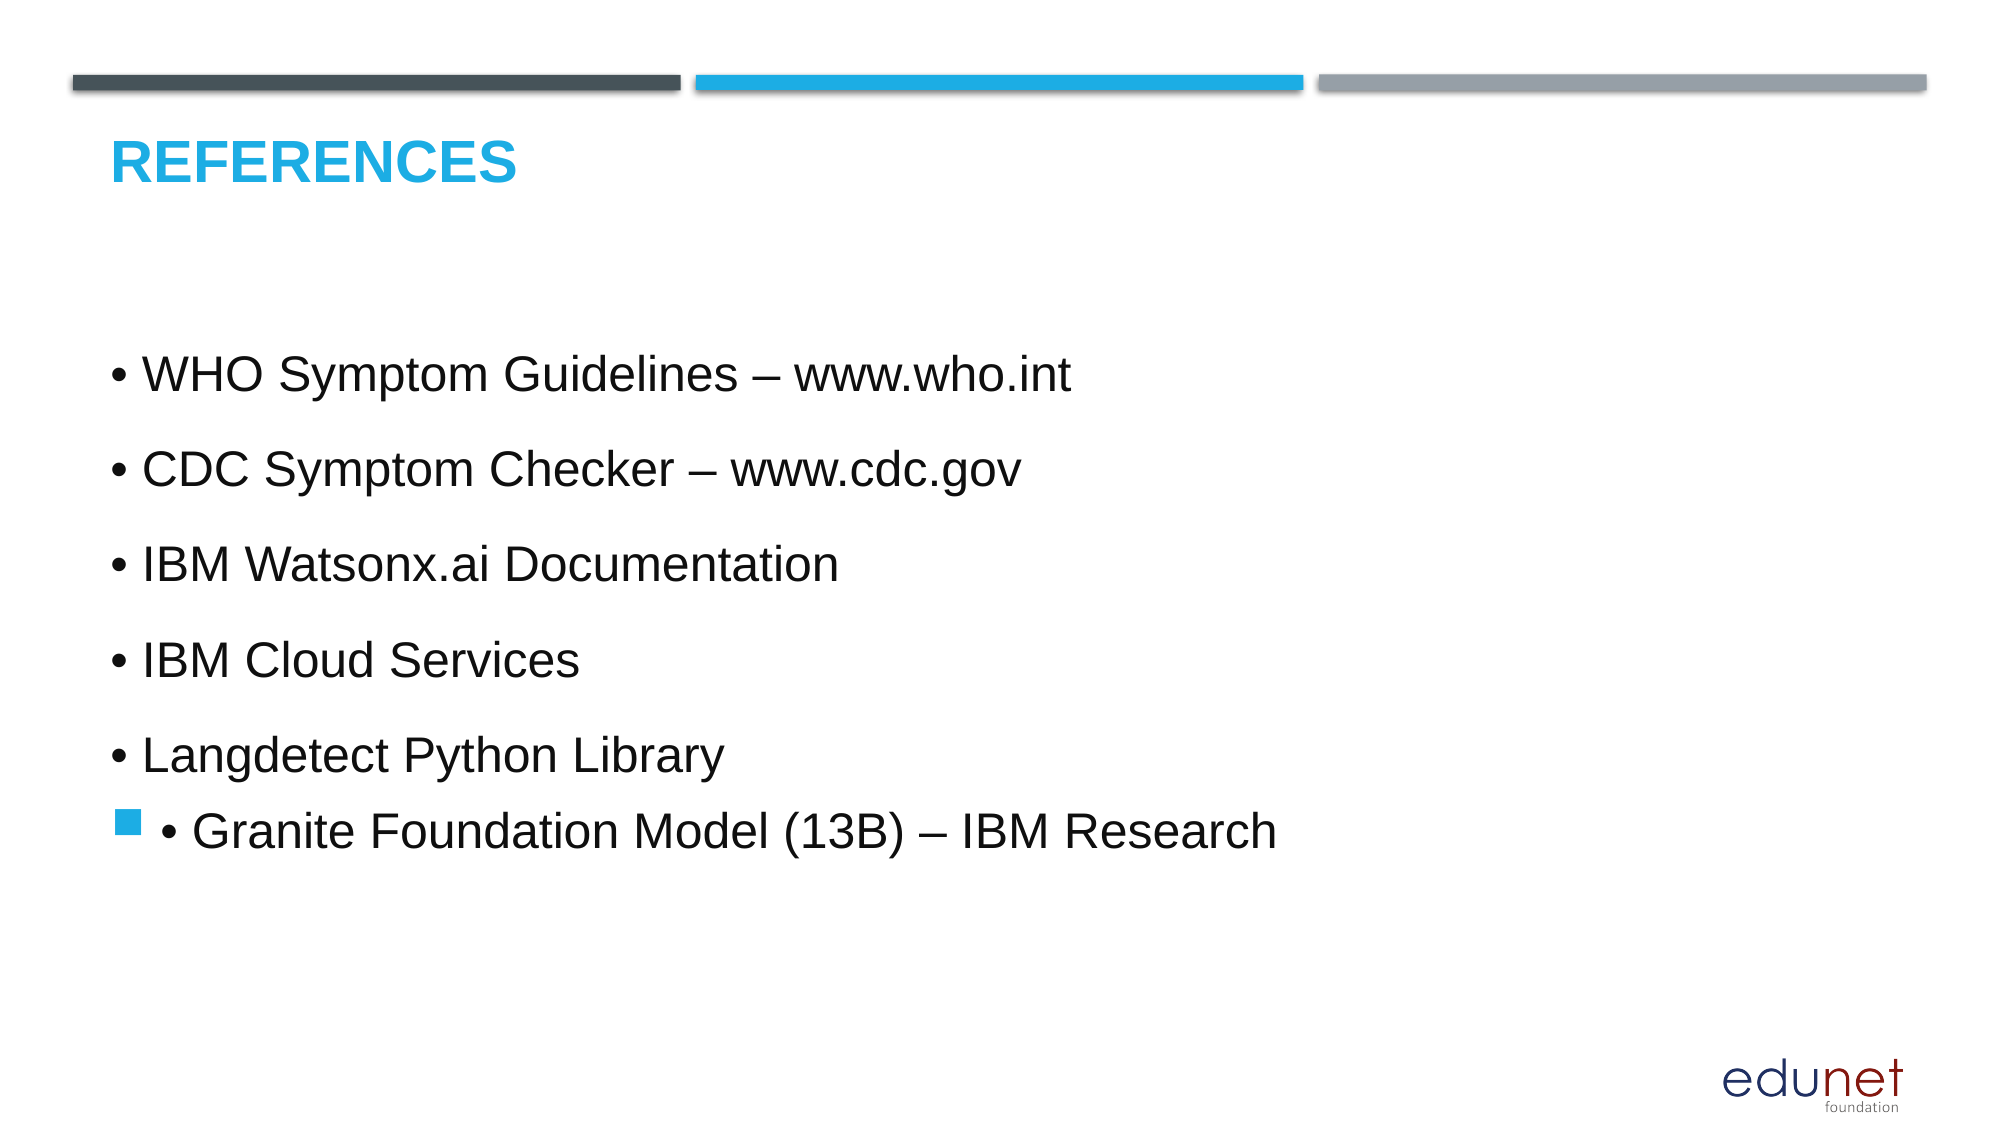

# References
• WHO Symptom Guidelines – www.who.int
• CDC Symptom Checker – www.cdc.gov
• IBM Watsonx.ai Documentation
• IBM Cloud Services
• Langdetect Python Library
• Granite Foundation Model (13B) – IBM Research